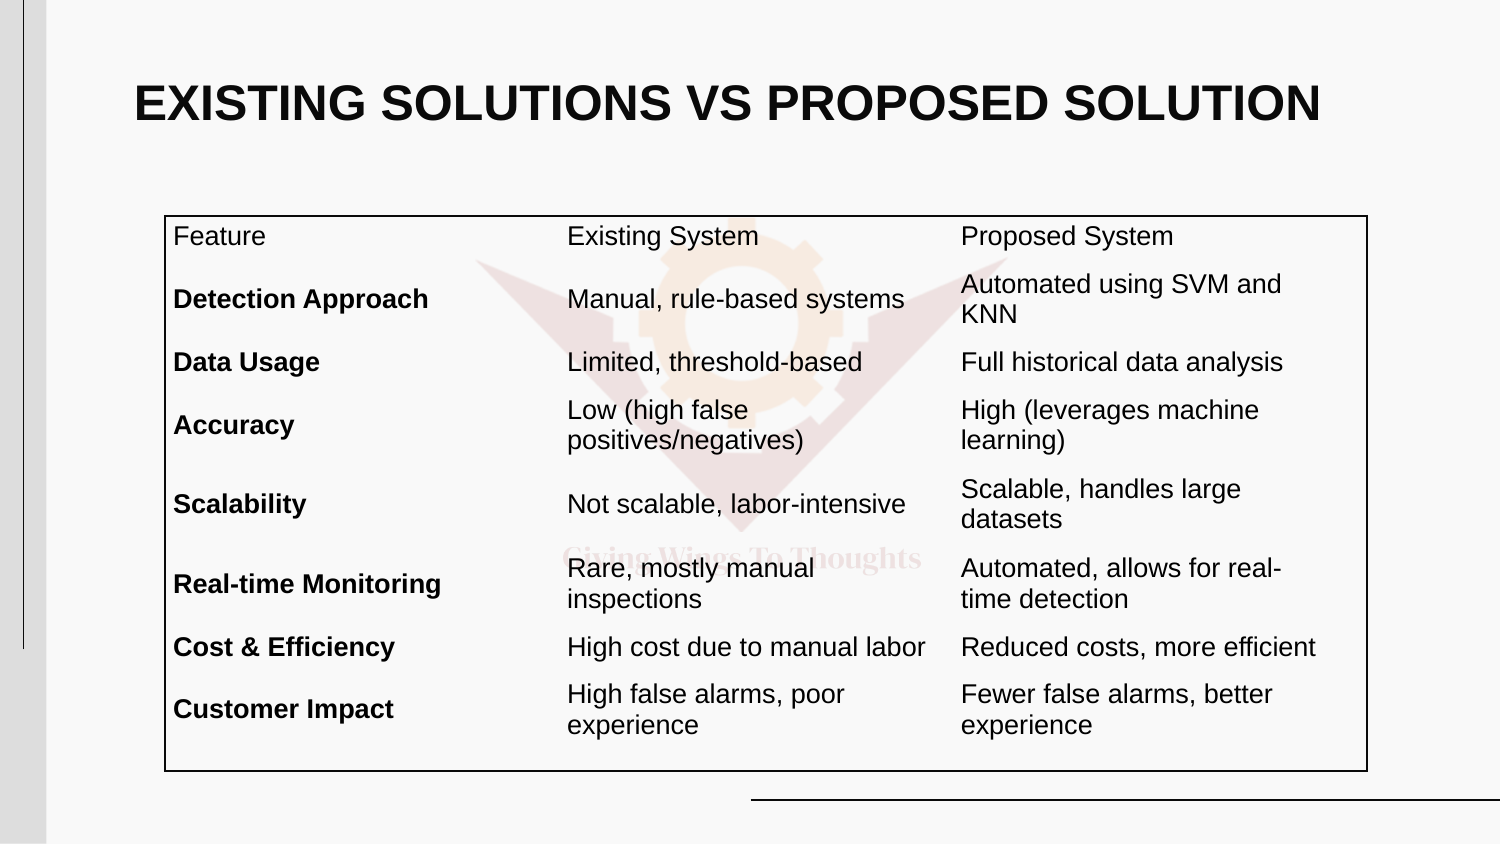

# EXISTING SOLUTIONS VS PROPOSED SOLUTION

| Feature | Existing System | Proposed System |
| --- | --- | --- |
| Detection Approach | Manual, rule-based systems | Automated using SVM and KNN |
| Data Usage | Limited, threshold-based | Full historical data analysis |
| Accuracy | Low (high false positives/negatives) | High (leverages machine learning) |
| Scalability | Not scalable, labor-intensive | Scalable, handles large datasets |
| Real-time Monitoring | Rare, mostly manual inspections | Automated, allows for real-time detection |
| Cost & Efficiency | High cost due to manual labor | Reduced costs, more efficient |
| Customer Impact | High false alarms, poor experience | Fewer false alarms, better experience |
|  |
| --- |